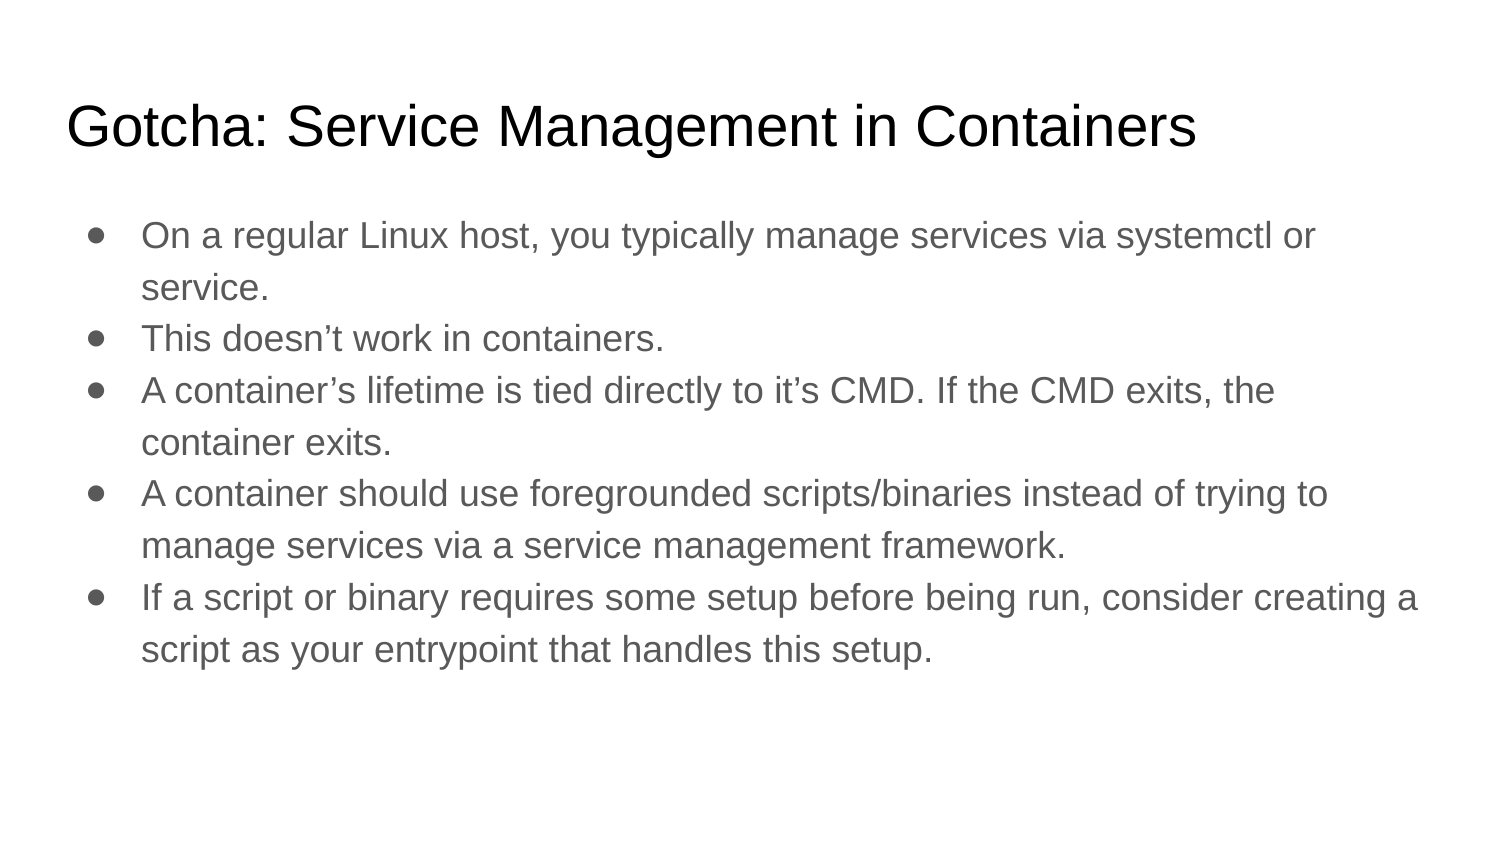

# Gotcha: Service Management in Containers
On a regular Linux host, you typically manage services via systemctl or service.
This doesn’t work in containers.
A container’s lifetime is tied directly to it’s CMD. If the CMD exits, the container exits.
A container should use foregrounded scripts/binaries instead of trying to manage services via a service management framework.
If a script or binary requires some setup before being run, consider creating a script as your entrypoint that handles this setup.